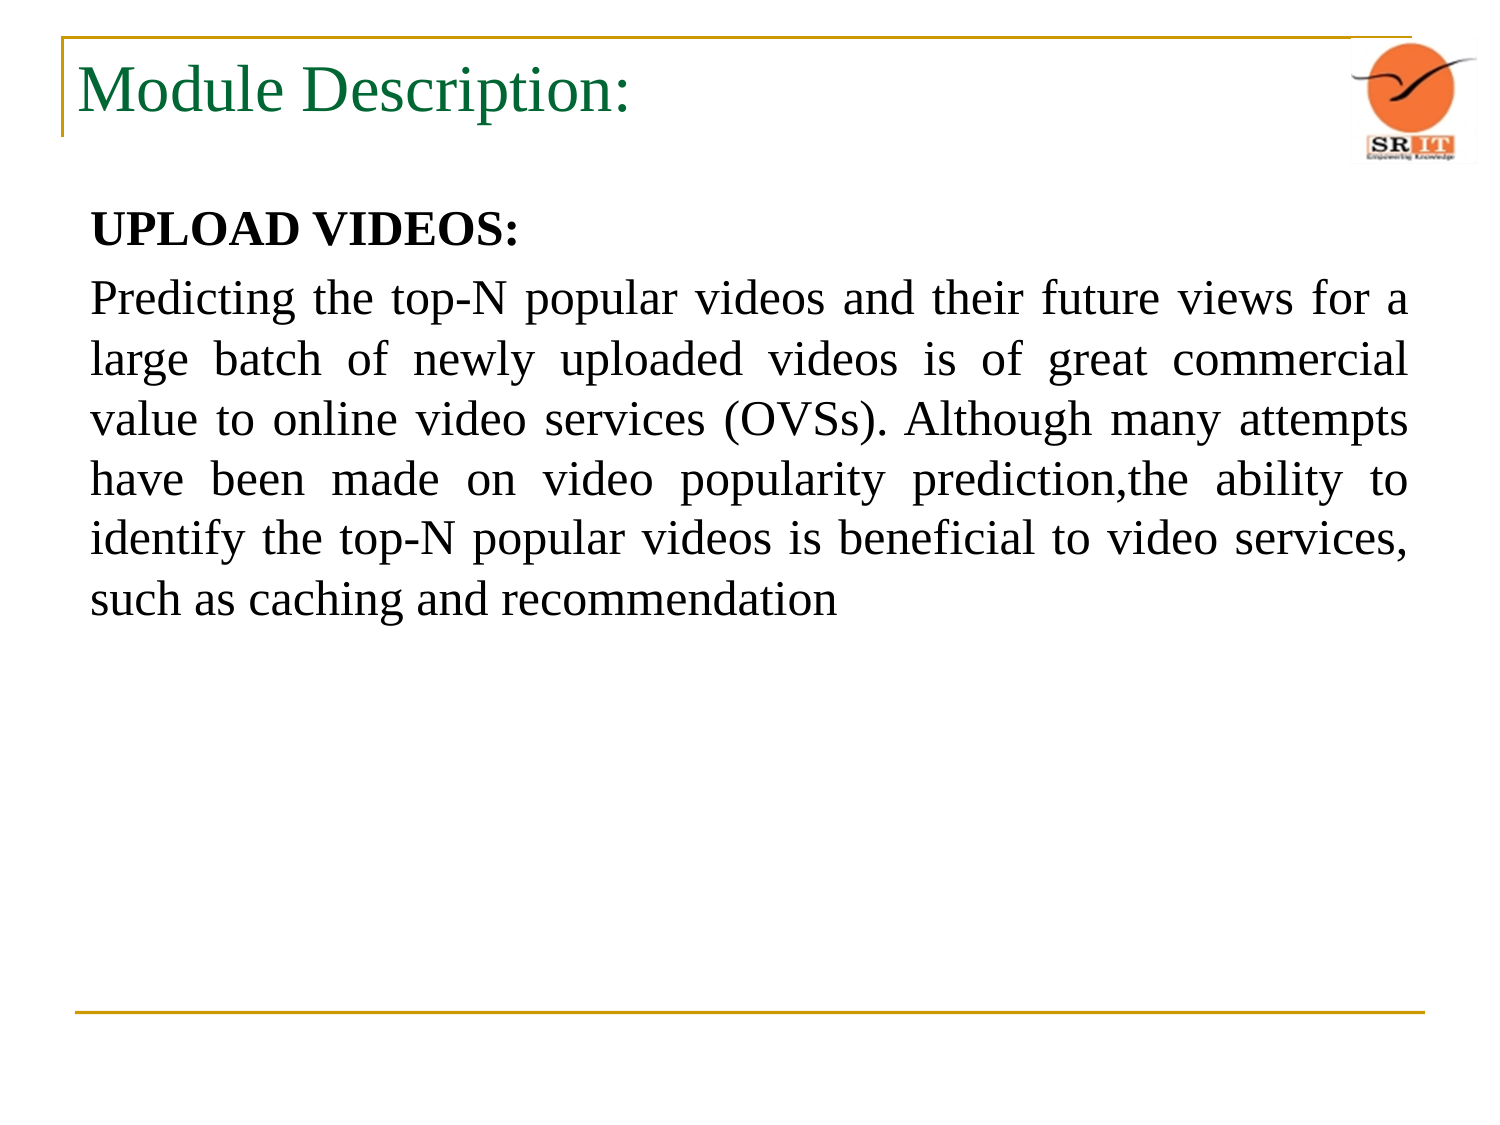

# Module Description:
UPLOAD VIDEOS:
Predicting the top-N popular videos and their future views for a large batch of newly uploaded videos is of great commercial value to online video services (OVSs). Although many attempts have been made on video popularity prediction,the ability to identify the top-N popular videos is beneficial to video services, such as caching and recommendation